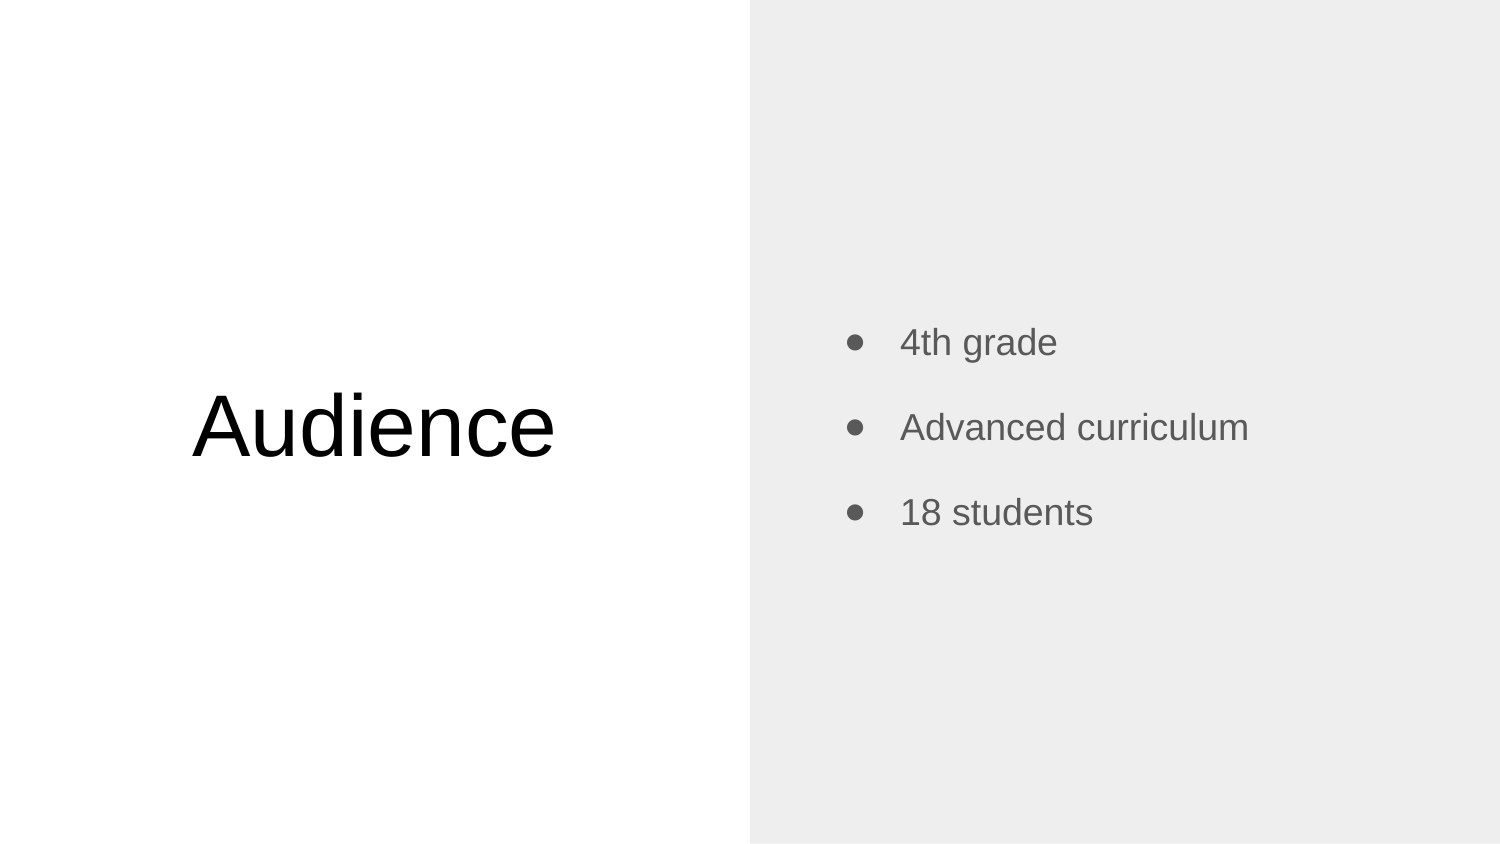

4th grade
Advanced curriculum
18 students
# Audience